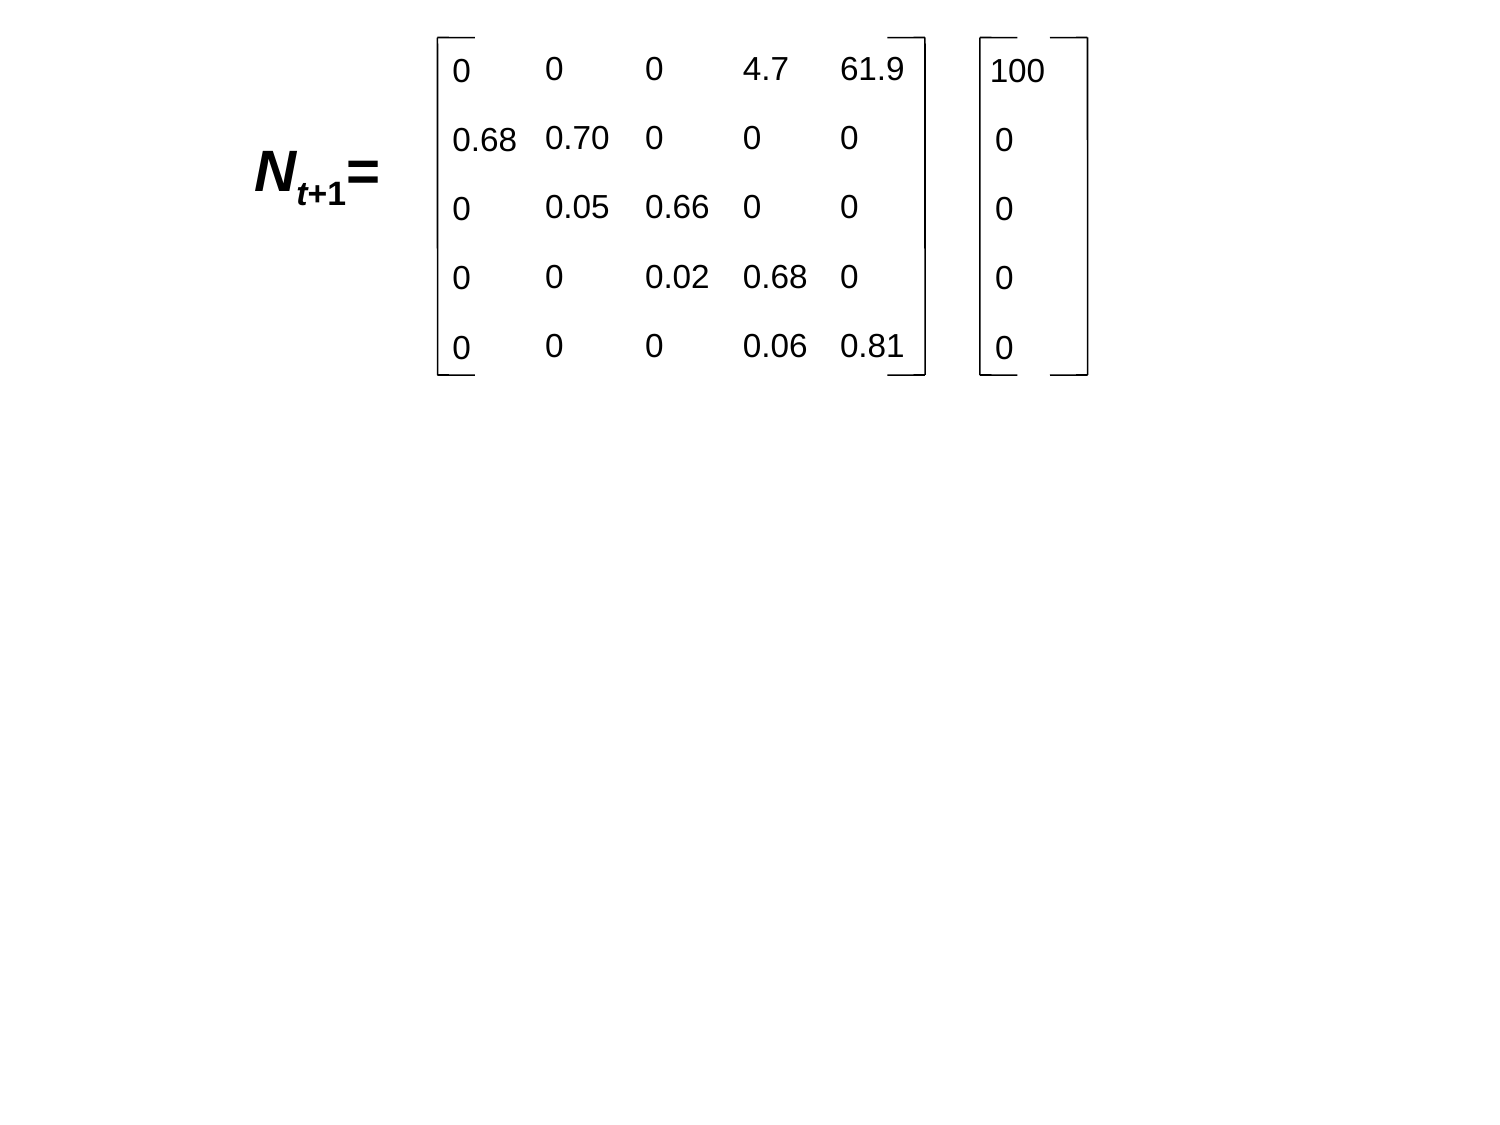

0
0
4.7
61.9
0
100
0.70
0
0
0
0.68
0
Nt+1=
0.05
0.66
0
0
0
0
0
0.02
0.68
0
0
0
0
0
0.06
0.81
0
0